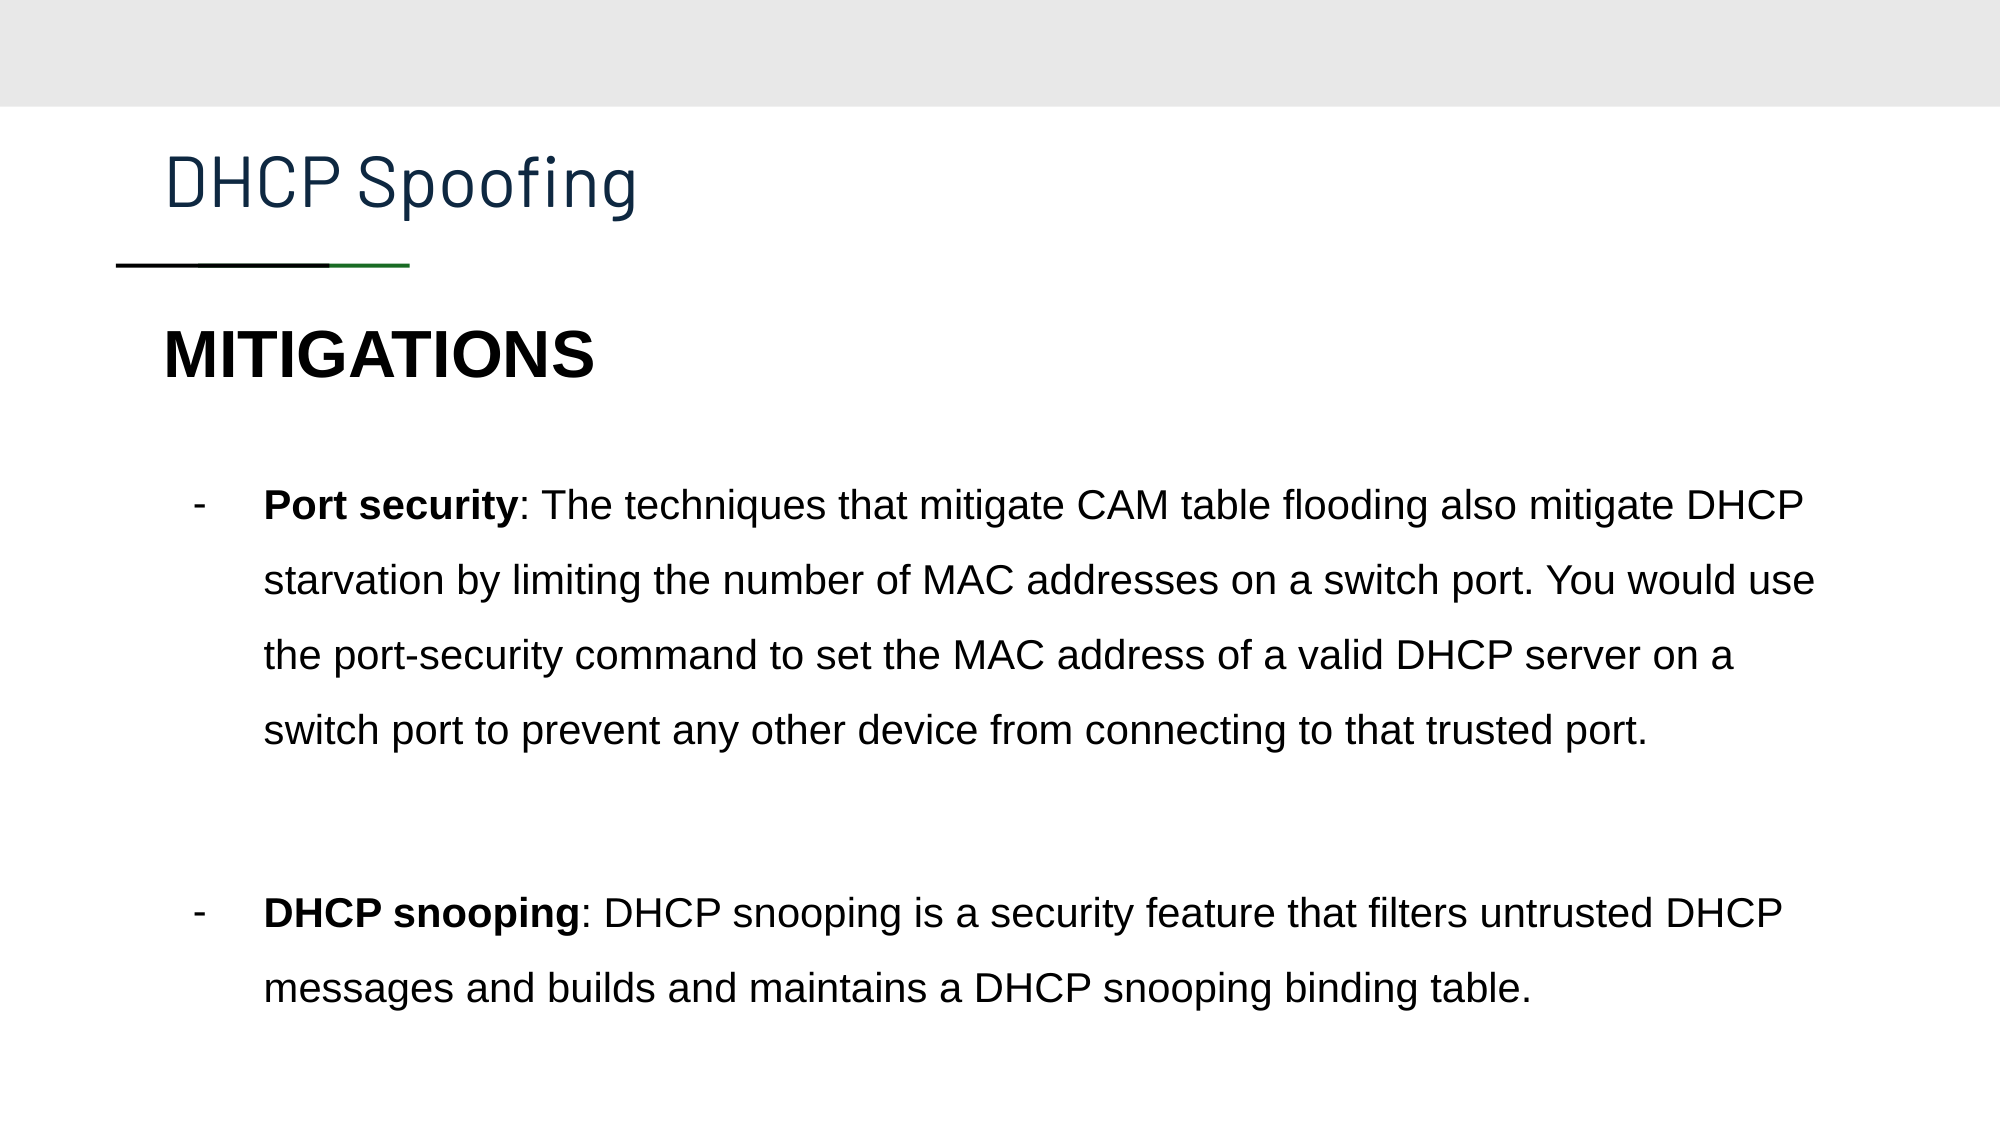

# DHCP Spoofing
MITIGATIONS
Port security: The techniques that mitigate CAM table flooding also mitigate DHCP starvation by limiting the number of MAC addresses on a switch port. You would use the port-security command to set the MAC address of a valid DHCP server on a switch port to prevent any other device from connecting to that trusted port.

DHCP snooping: DHCP snooping is a security feature that filters untrusted DHCP messages and builds and maintains a DHCP snooping binding table.